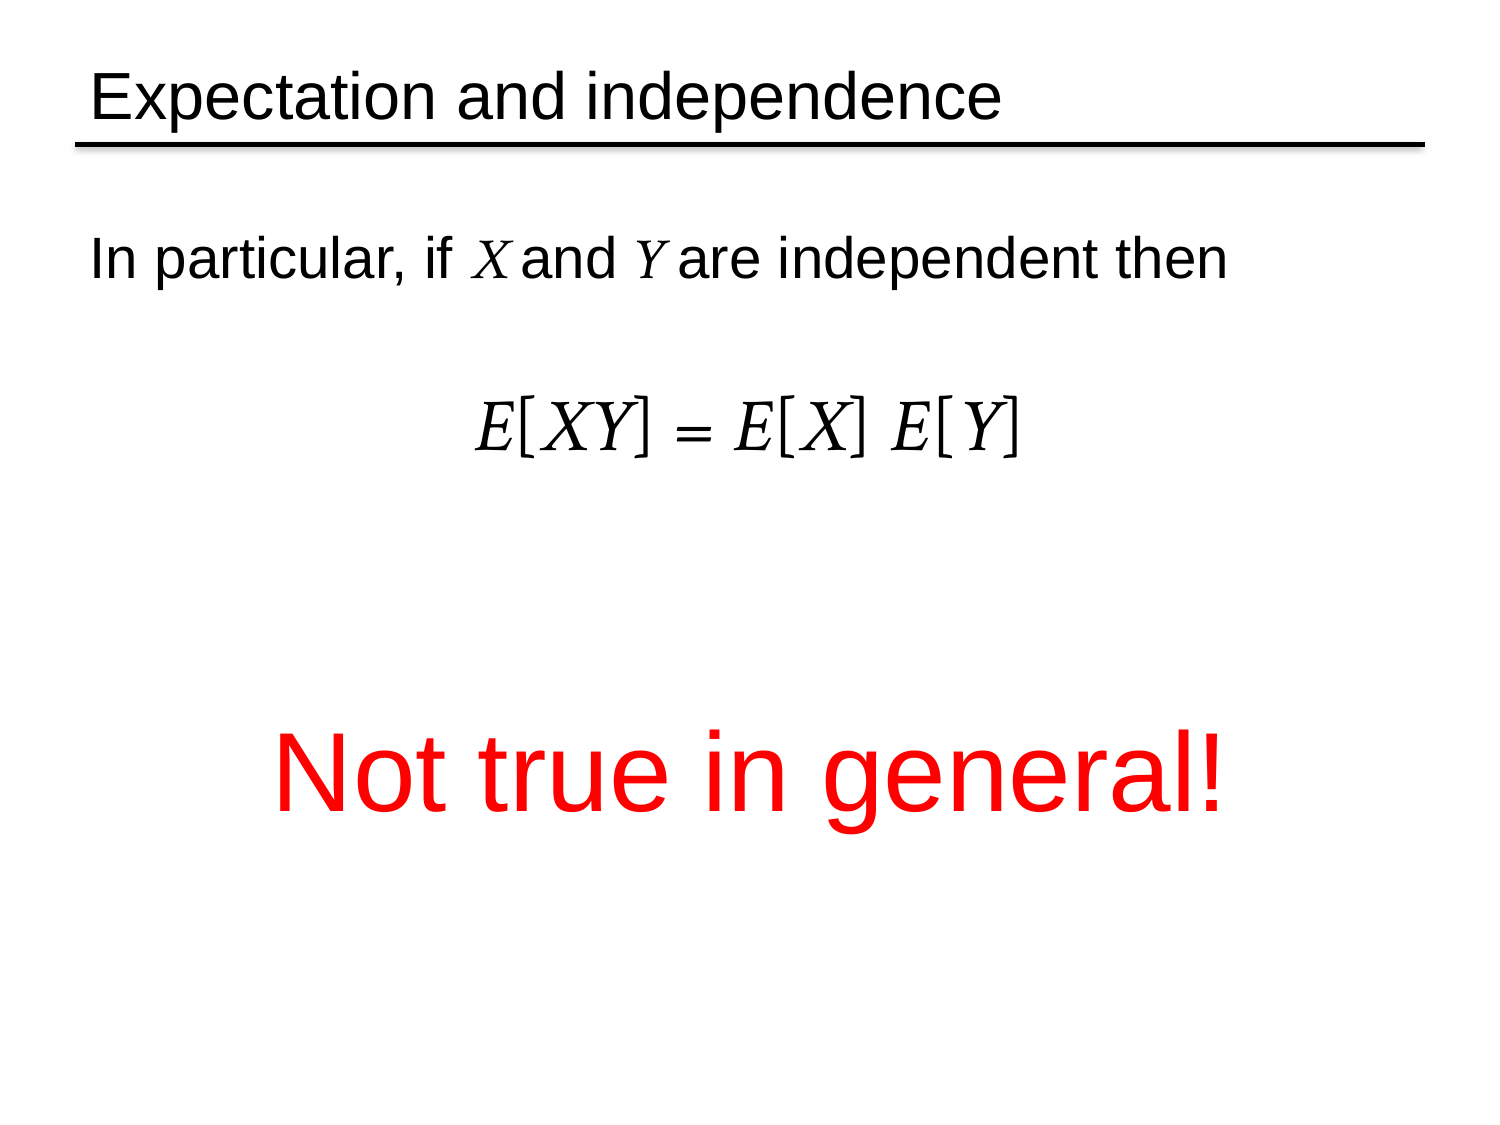

# Expectation and independence
In particular, if X and Y are independent then
E[XY] = E[X] E[Y]
Not true in general!